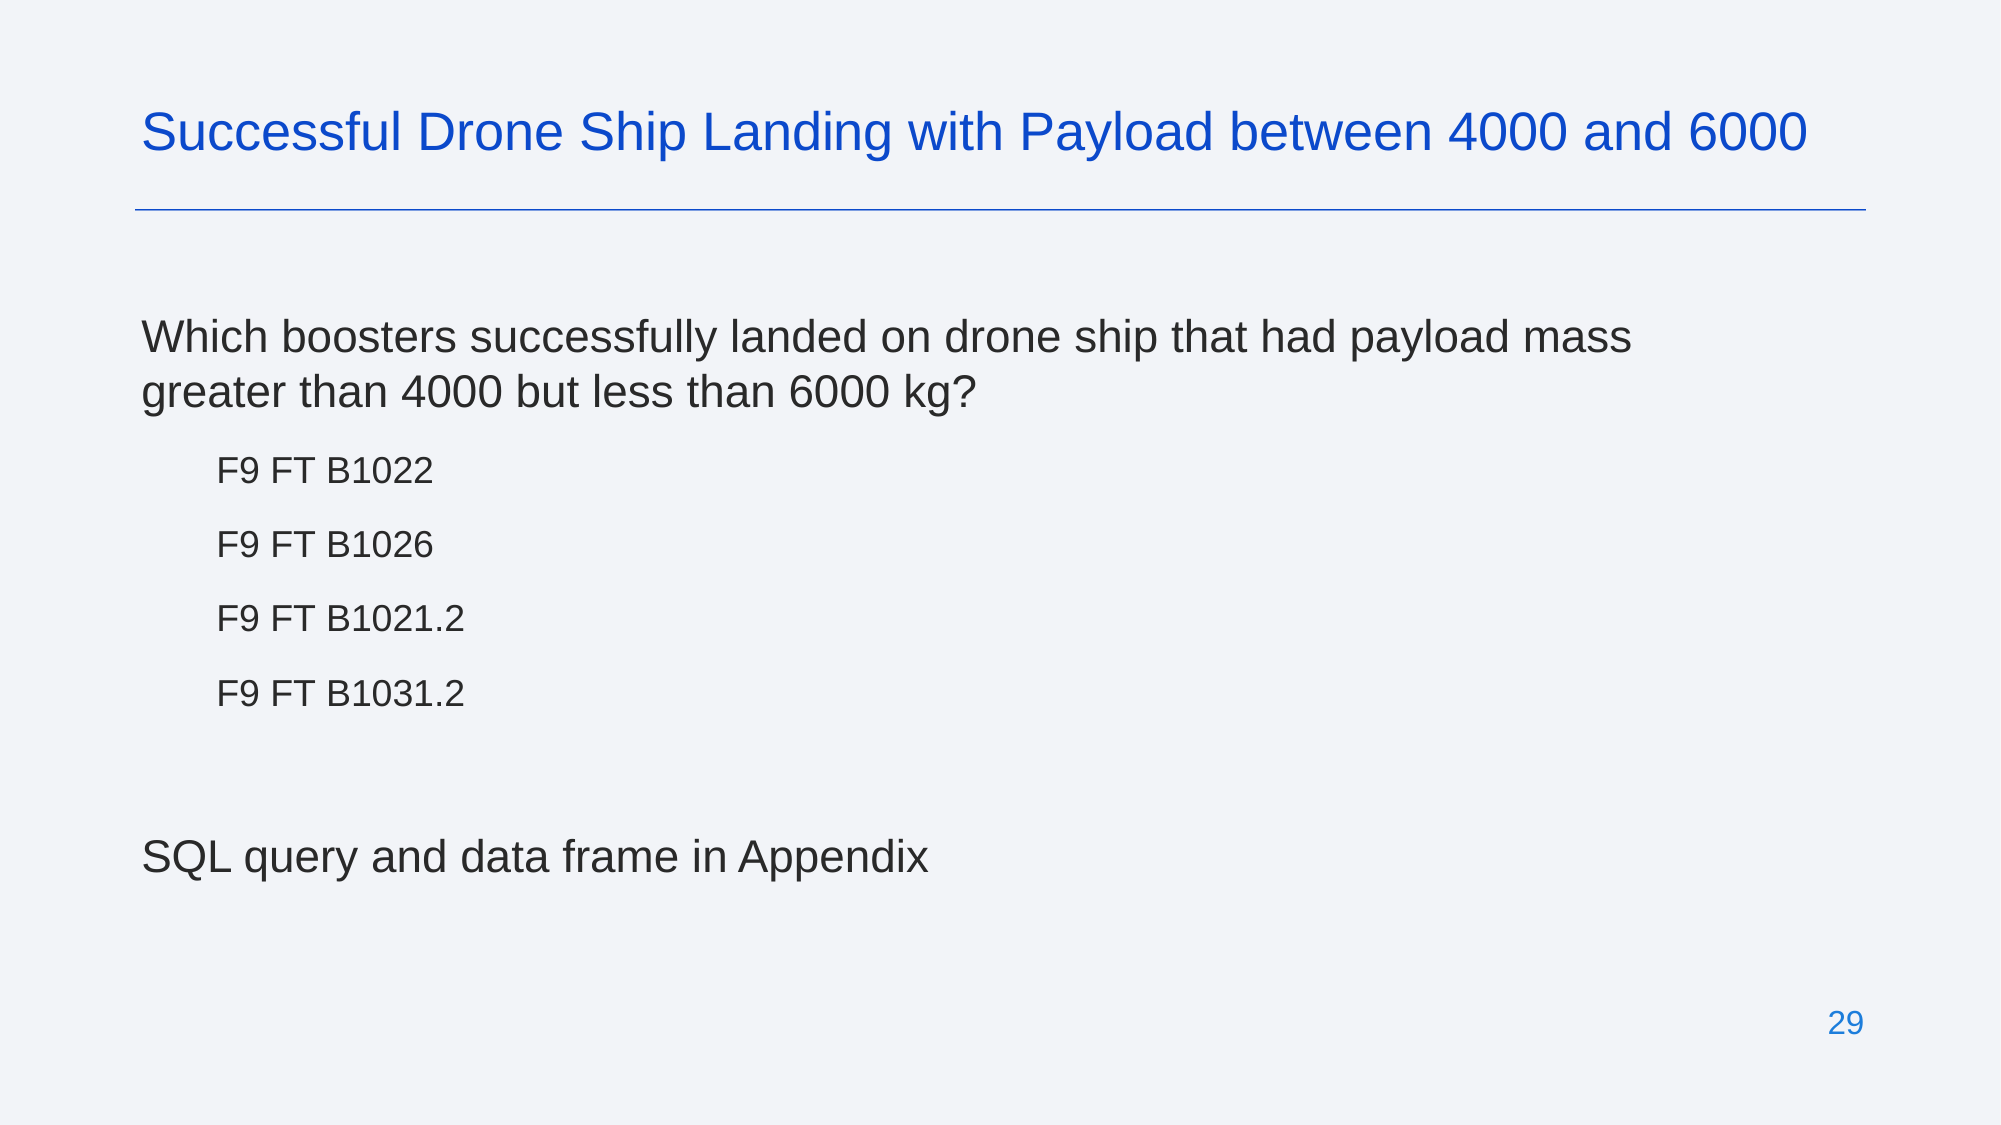

Successful Drone Ship Landing with Payload between 4000 and 6000
Which boosters successfully landed on drone ship that had payload mass greater than 4000 but less than 6000 kg?
F9 FT B1022
F9 FT B1026
F9 FT B1021.2
F9 FT B1031.2

SQL query and data frame in Appendix
29